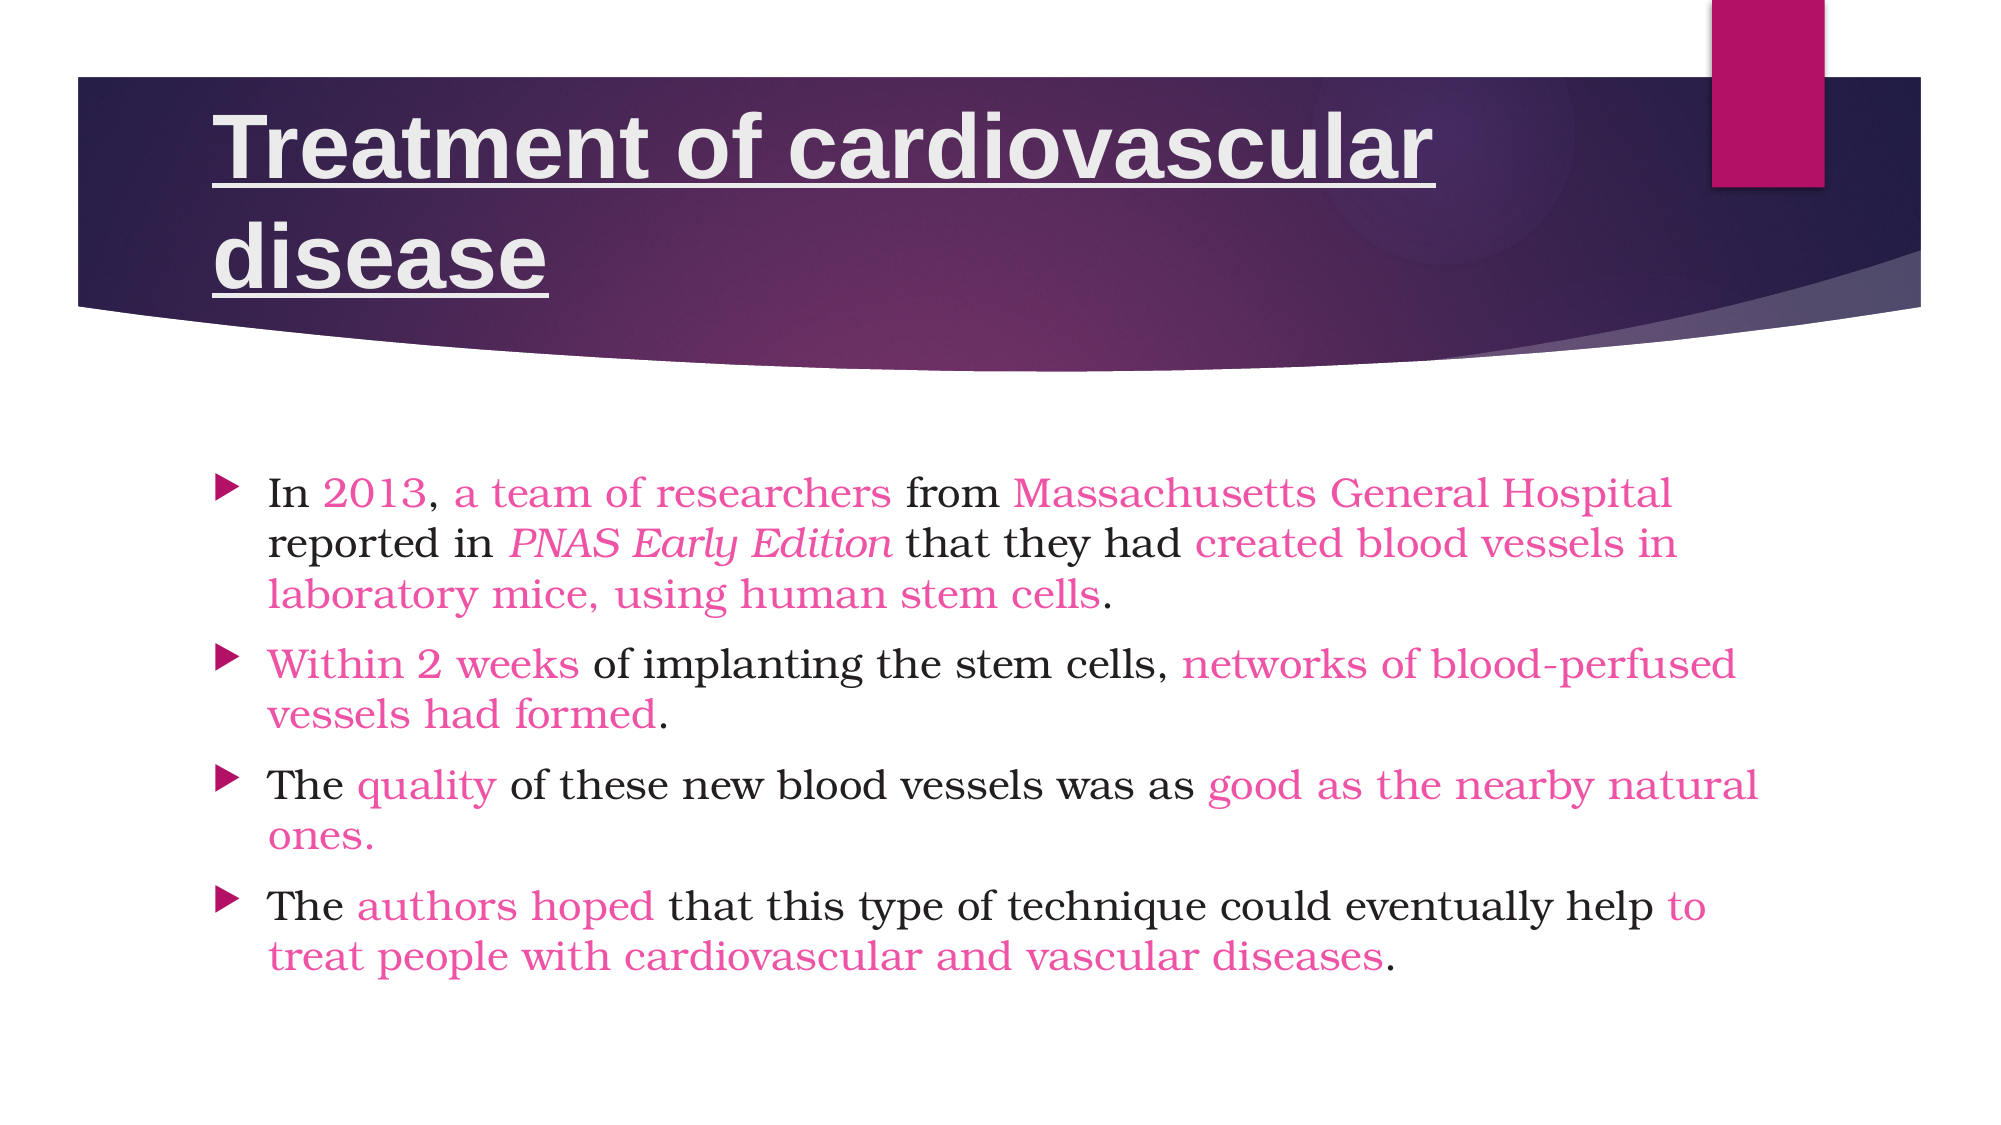

# Treatment of cardiovascular disease

In 2013, a team of researchers from Massachusetts General Hospital reported in PNAS Early Edition that they had created blood vessels in laboratory mice, using human stem cells.
Within 2 weeks of implanting the stem cells, networks of blood-perfused vessels had formed.
The quality of these new blood vessels was as good as the nearby natural ones.
The authors hoped that this type of technique could eventually help to treat people with cardiovascular and vascular diseases.